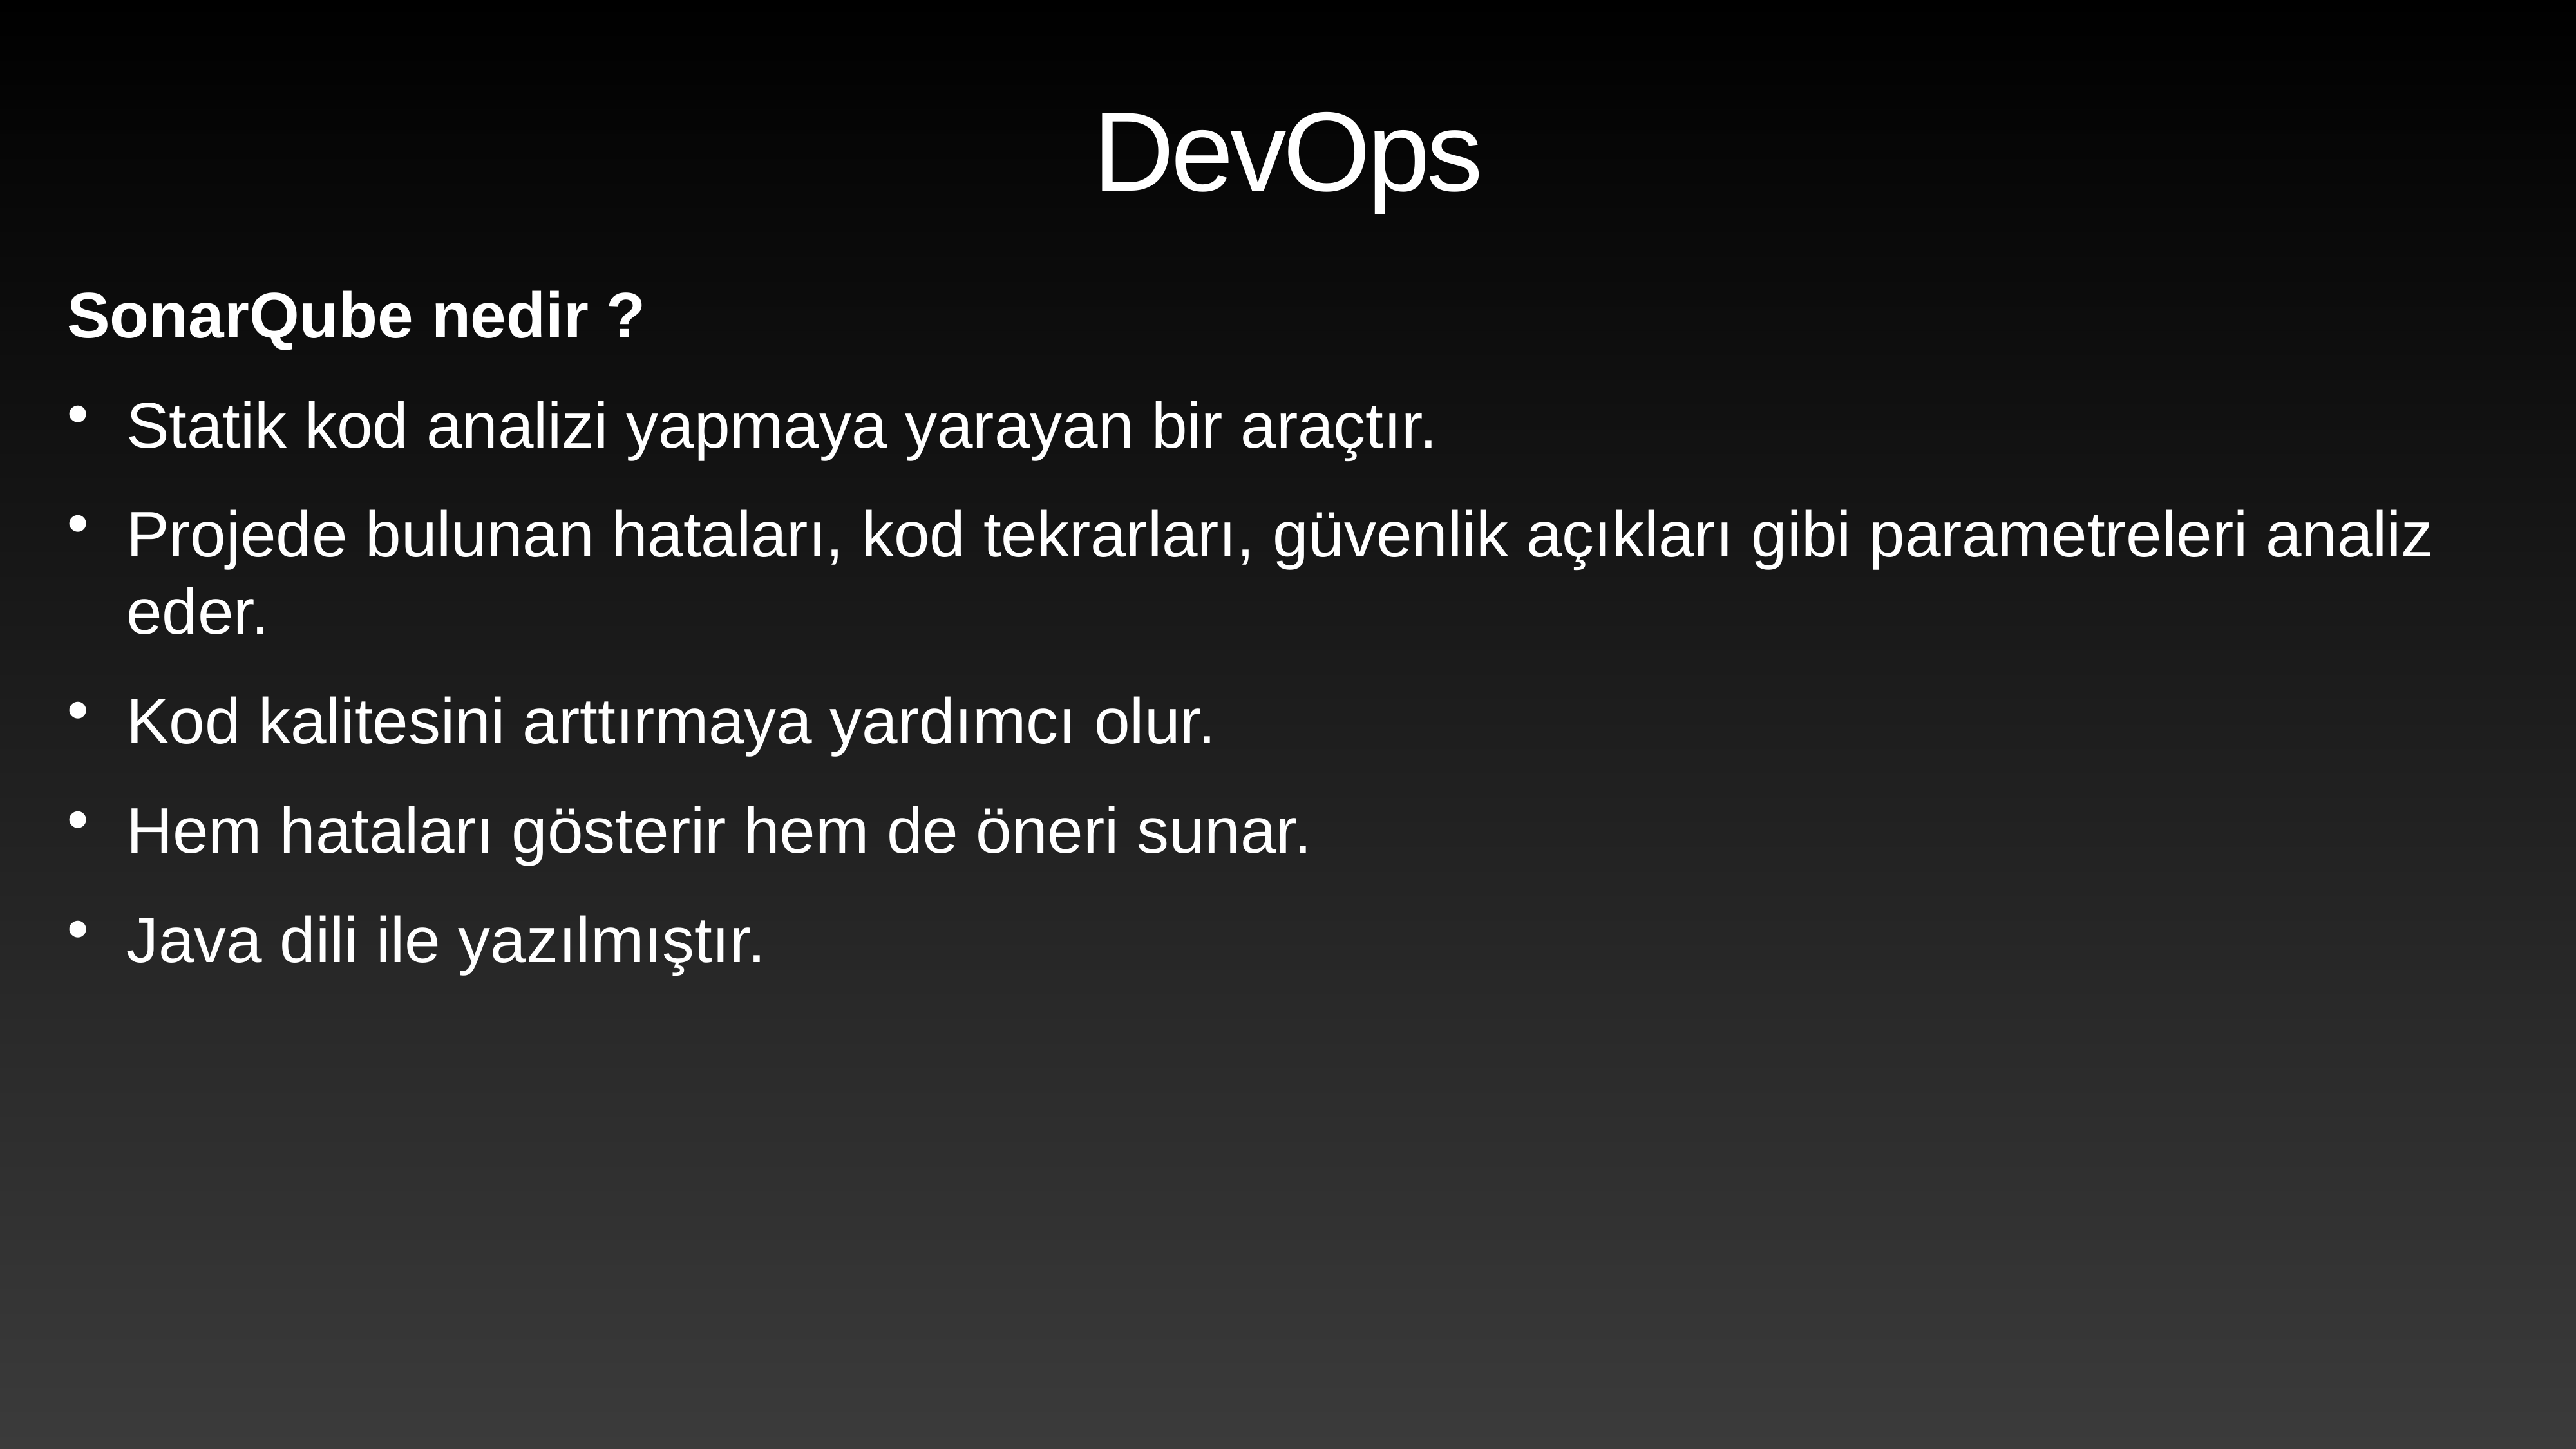

# DevOps
SonarQube nedir ?
Statik kod analizi yapmaya yarayan bir araçtır.
Projede bulunan hataları, kod tekrarları, güvenlik açıkları gibi parametreleri analiz eder.
Kod kalitesini arttırmaya yardımcı olur.
Hem hataları gösterir hem de öneri sunar.
Java dili ile yazılmıştır.